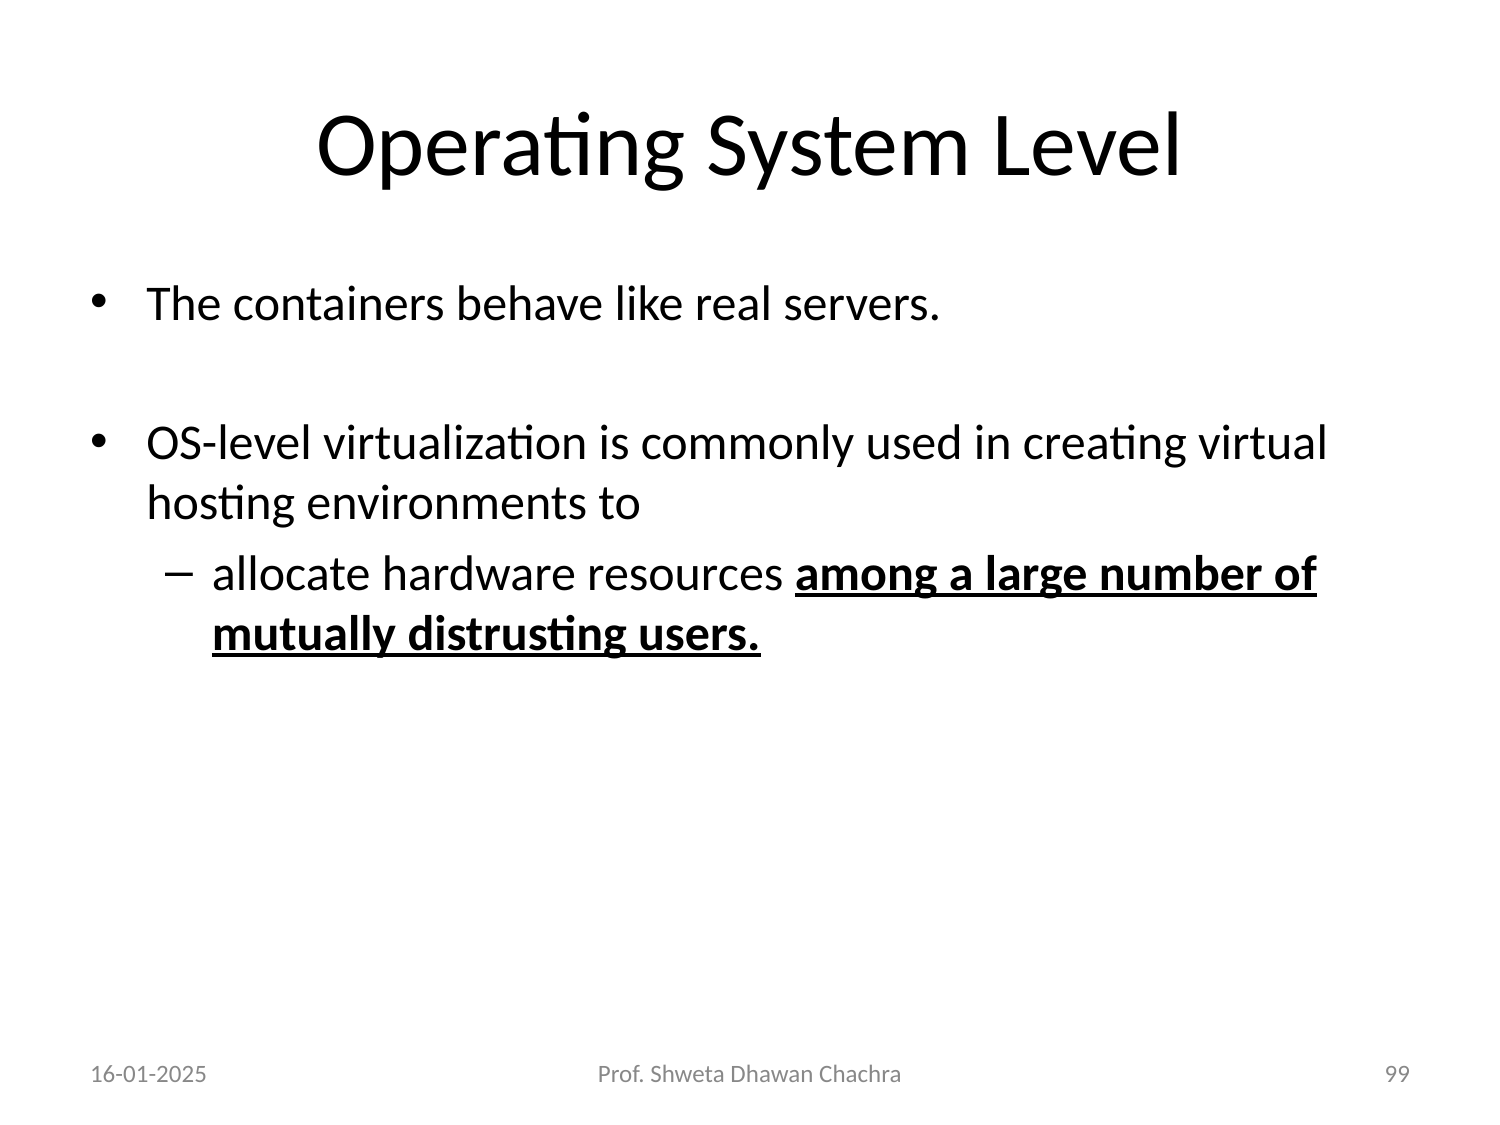

# Operating System Level
The containers behave like real servers.

OS-level virtualization is commonly used in creating virtual hosting environments to
allocate hardware resources among a large number of mutually distrusting users.

16-01-2025
Prof. Shweta Dhawan Chachra
99